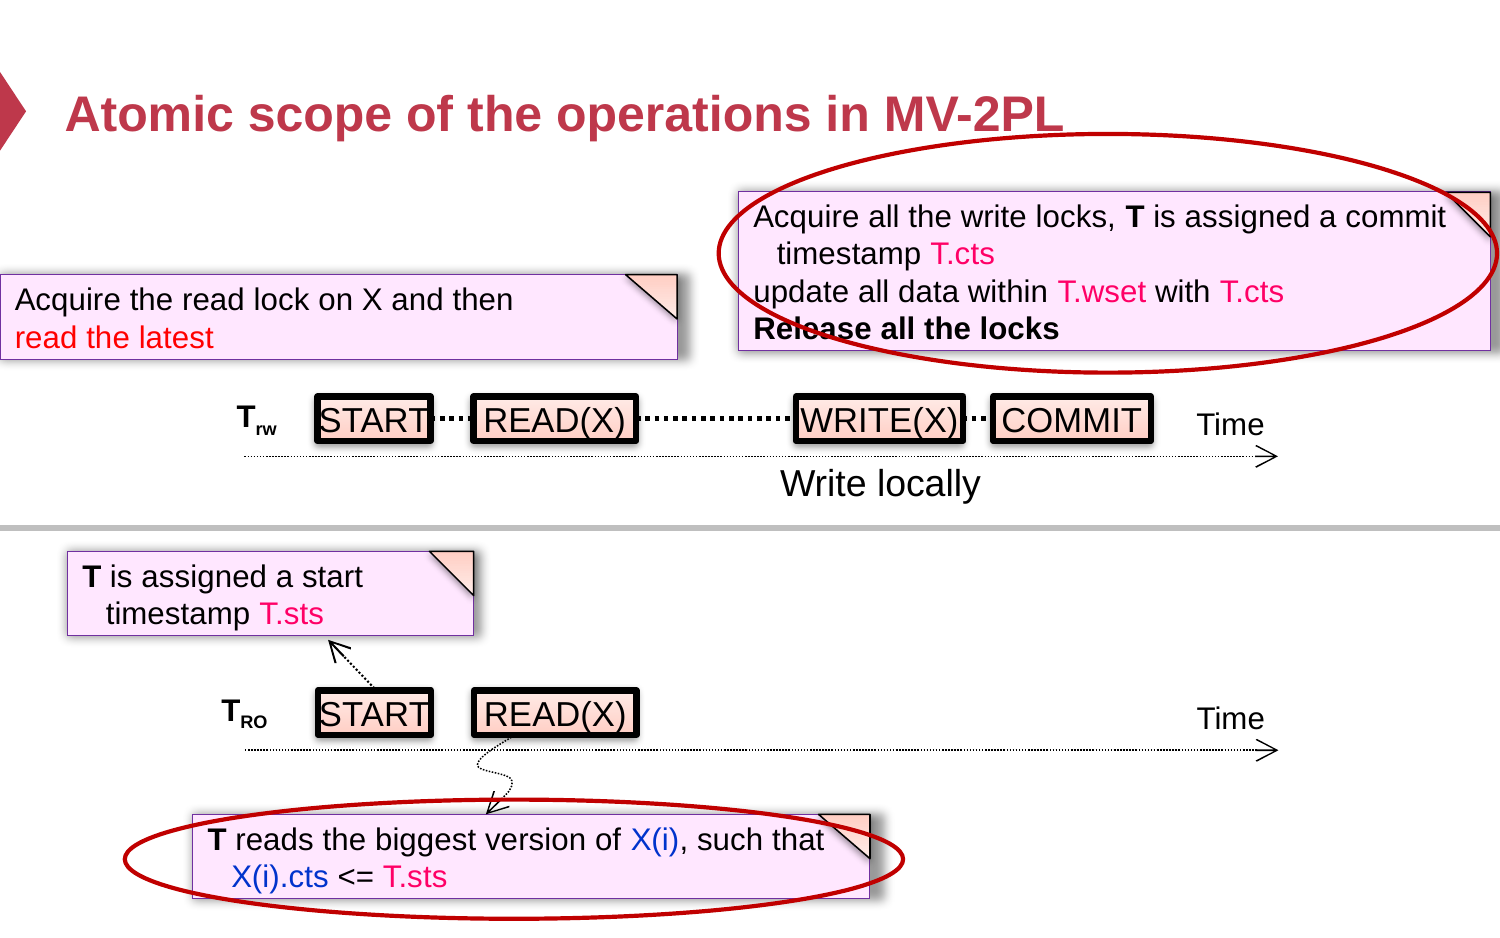

# Atomic scope of the operations in MV-2PL

Acquire all the write locks, T is assigned a commit timestamp T.cts
update all data within T.wset with T.cts
Release all the locks

Acquire the read lock on X and then
read the latest

Trw
START
READ(X)
WRITE(X)
COMMIT
Time
Write locally
T is assigned a start timestamp T.sts

TRO
START
READ(X)
Time

T reads the biggest version of X(i), such that X(i).cts <= T.sts

42